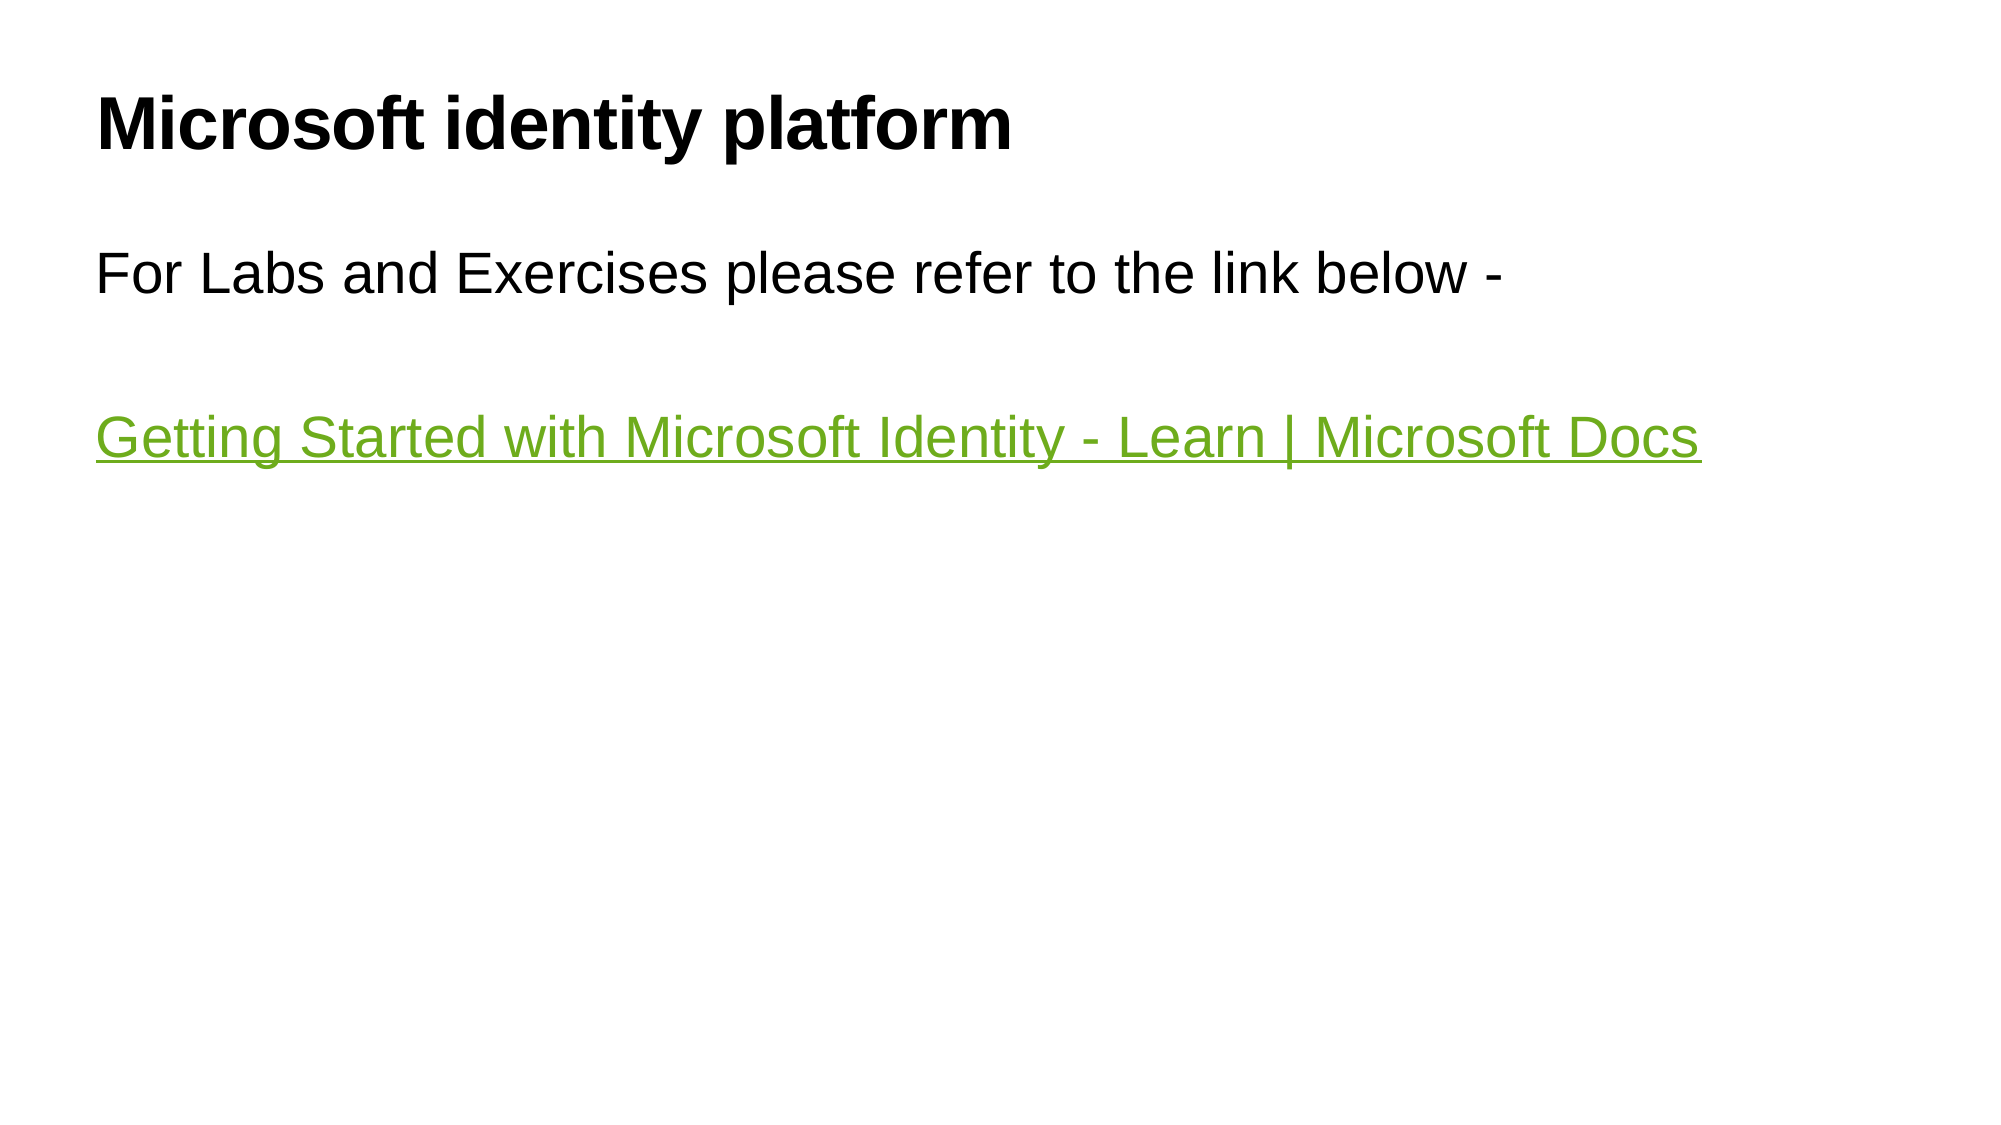

# Microsoft identity platform
For Labs and Exercises please refer to the link below -

Getting Started with Microsoft Identity - Learn | Microsoft Docs